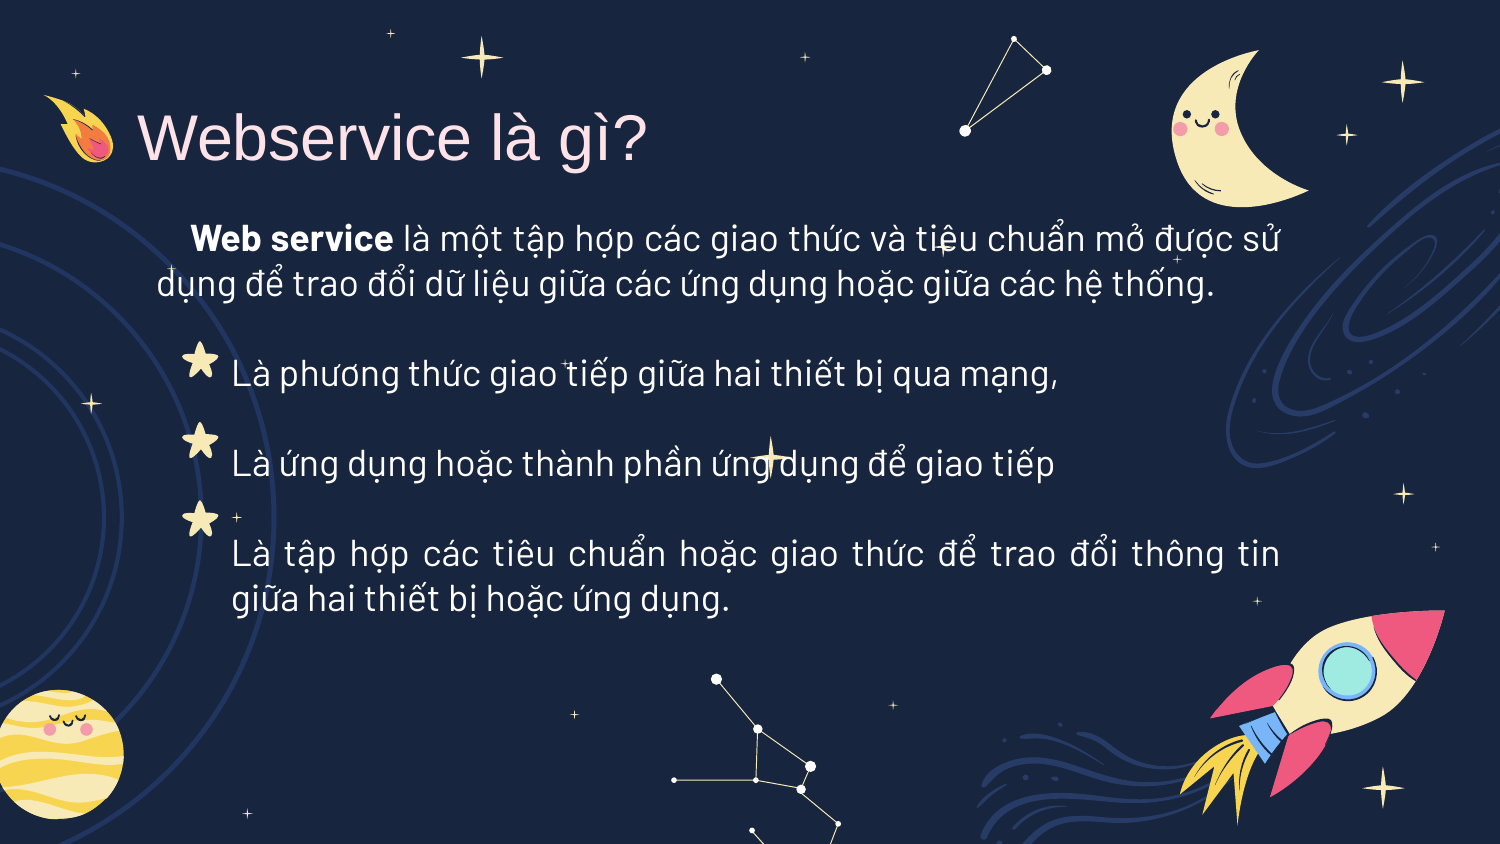

# Webservice là gì?

    Web service là một tập hợp các giao thức và tiêu chuẩn mở được sử dụng để trao đổi dữ liệu giữa các ứng dụng hoặc giữa các hệ thống.

Là phương thức giao tiếp giữa hai thiết bị qua mạng,

Là ứng dụng hoặc thành phần ứng dụng để giao tiếp

Là tập hợp các tiêu chuẩn hoặc giao thức để trao đổi thông tin giữa hai thiết bị hoặc ứng dụng.